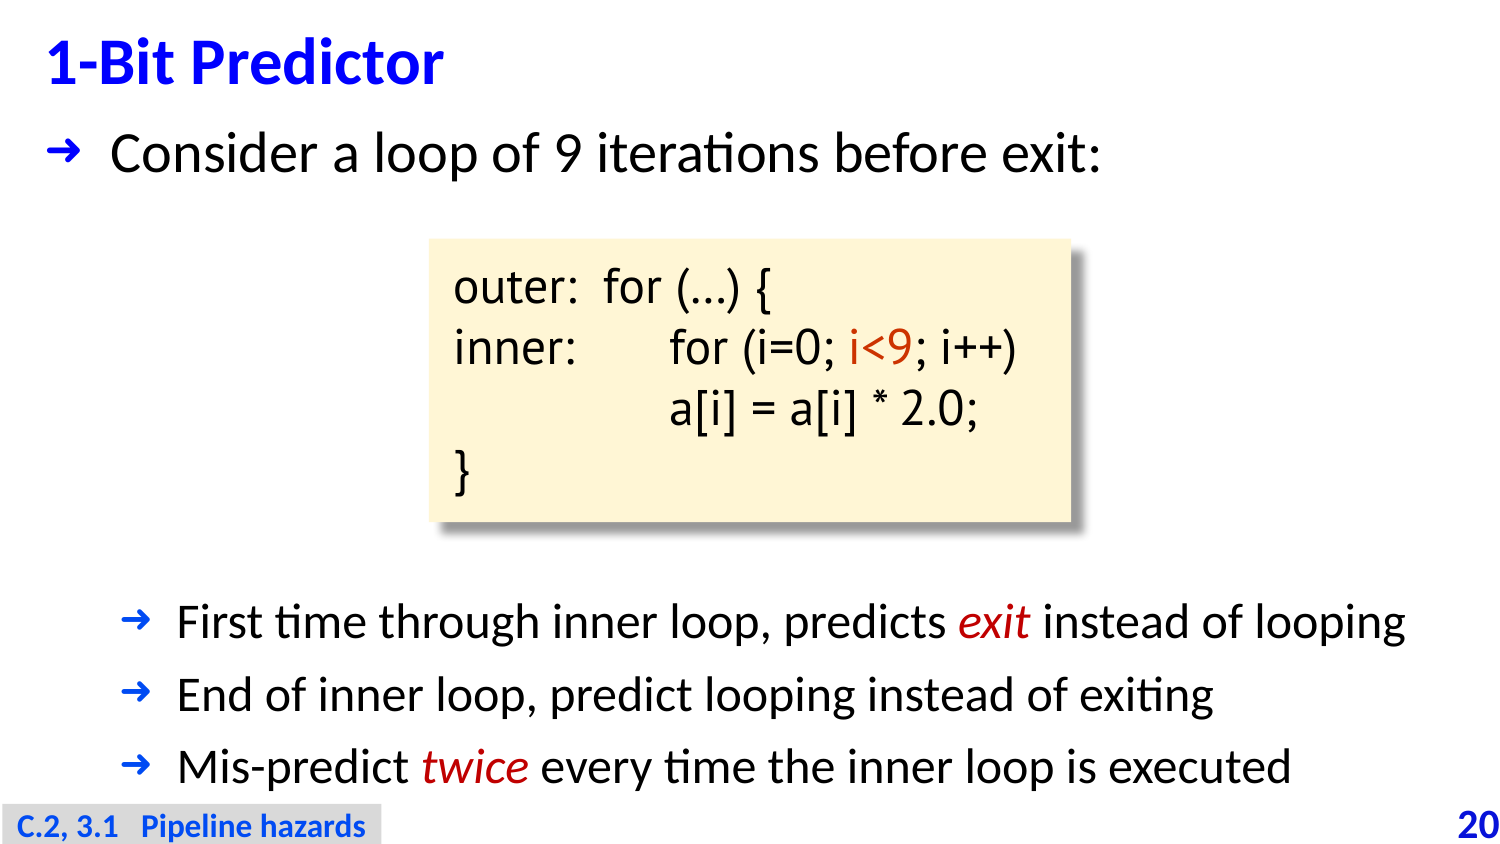

# 1-Bit Predictor
Consider a loop of 9 iterations before exit:

First time through inner loop, predicts exit instead of looping
End of inner loop, predict looping instead of exiting
Mis-predict twice every time the inner loop is executed
outer:	for (…) {
inner: 	for (i=0; i<9; i++)
   		a[i] = a[i] * 2.0;
}
C.2, 3.1   Pipeline hazards